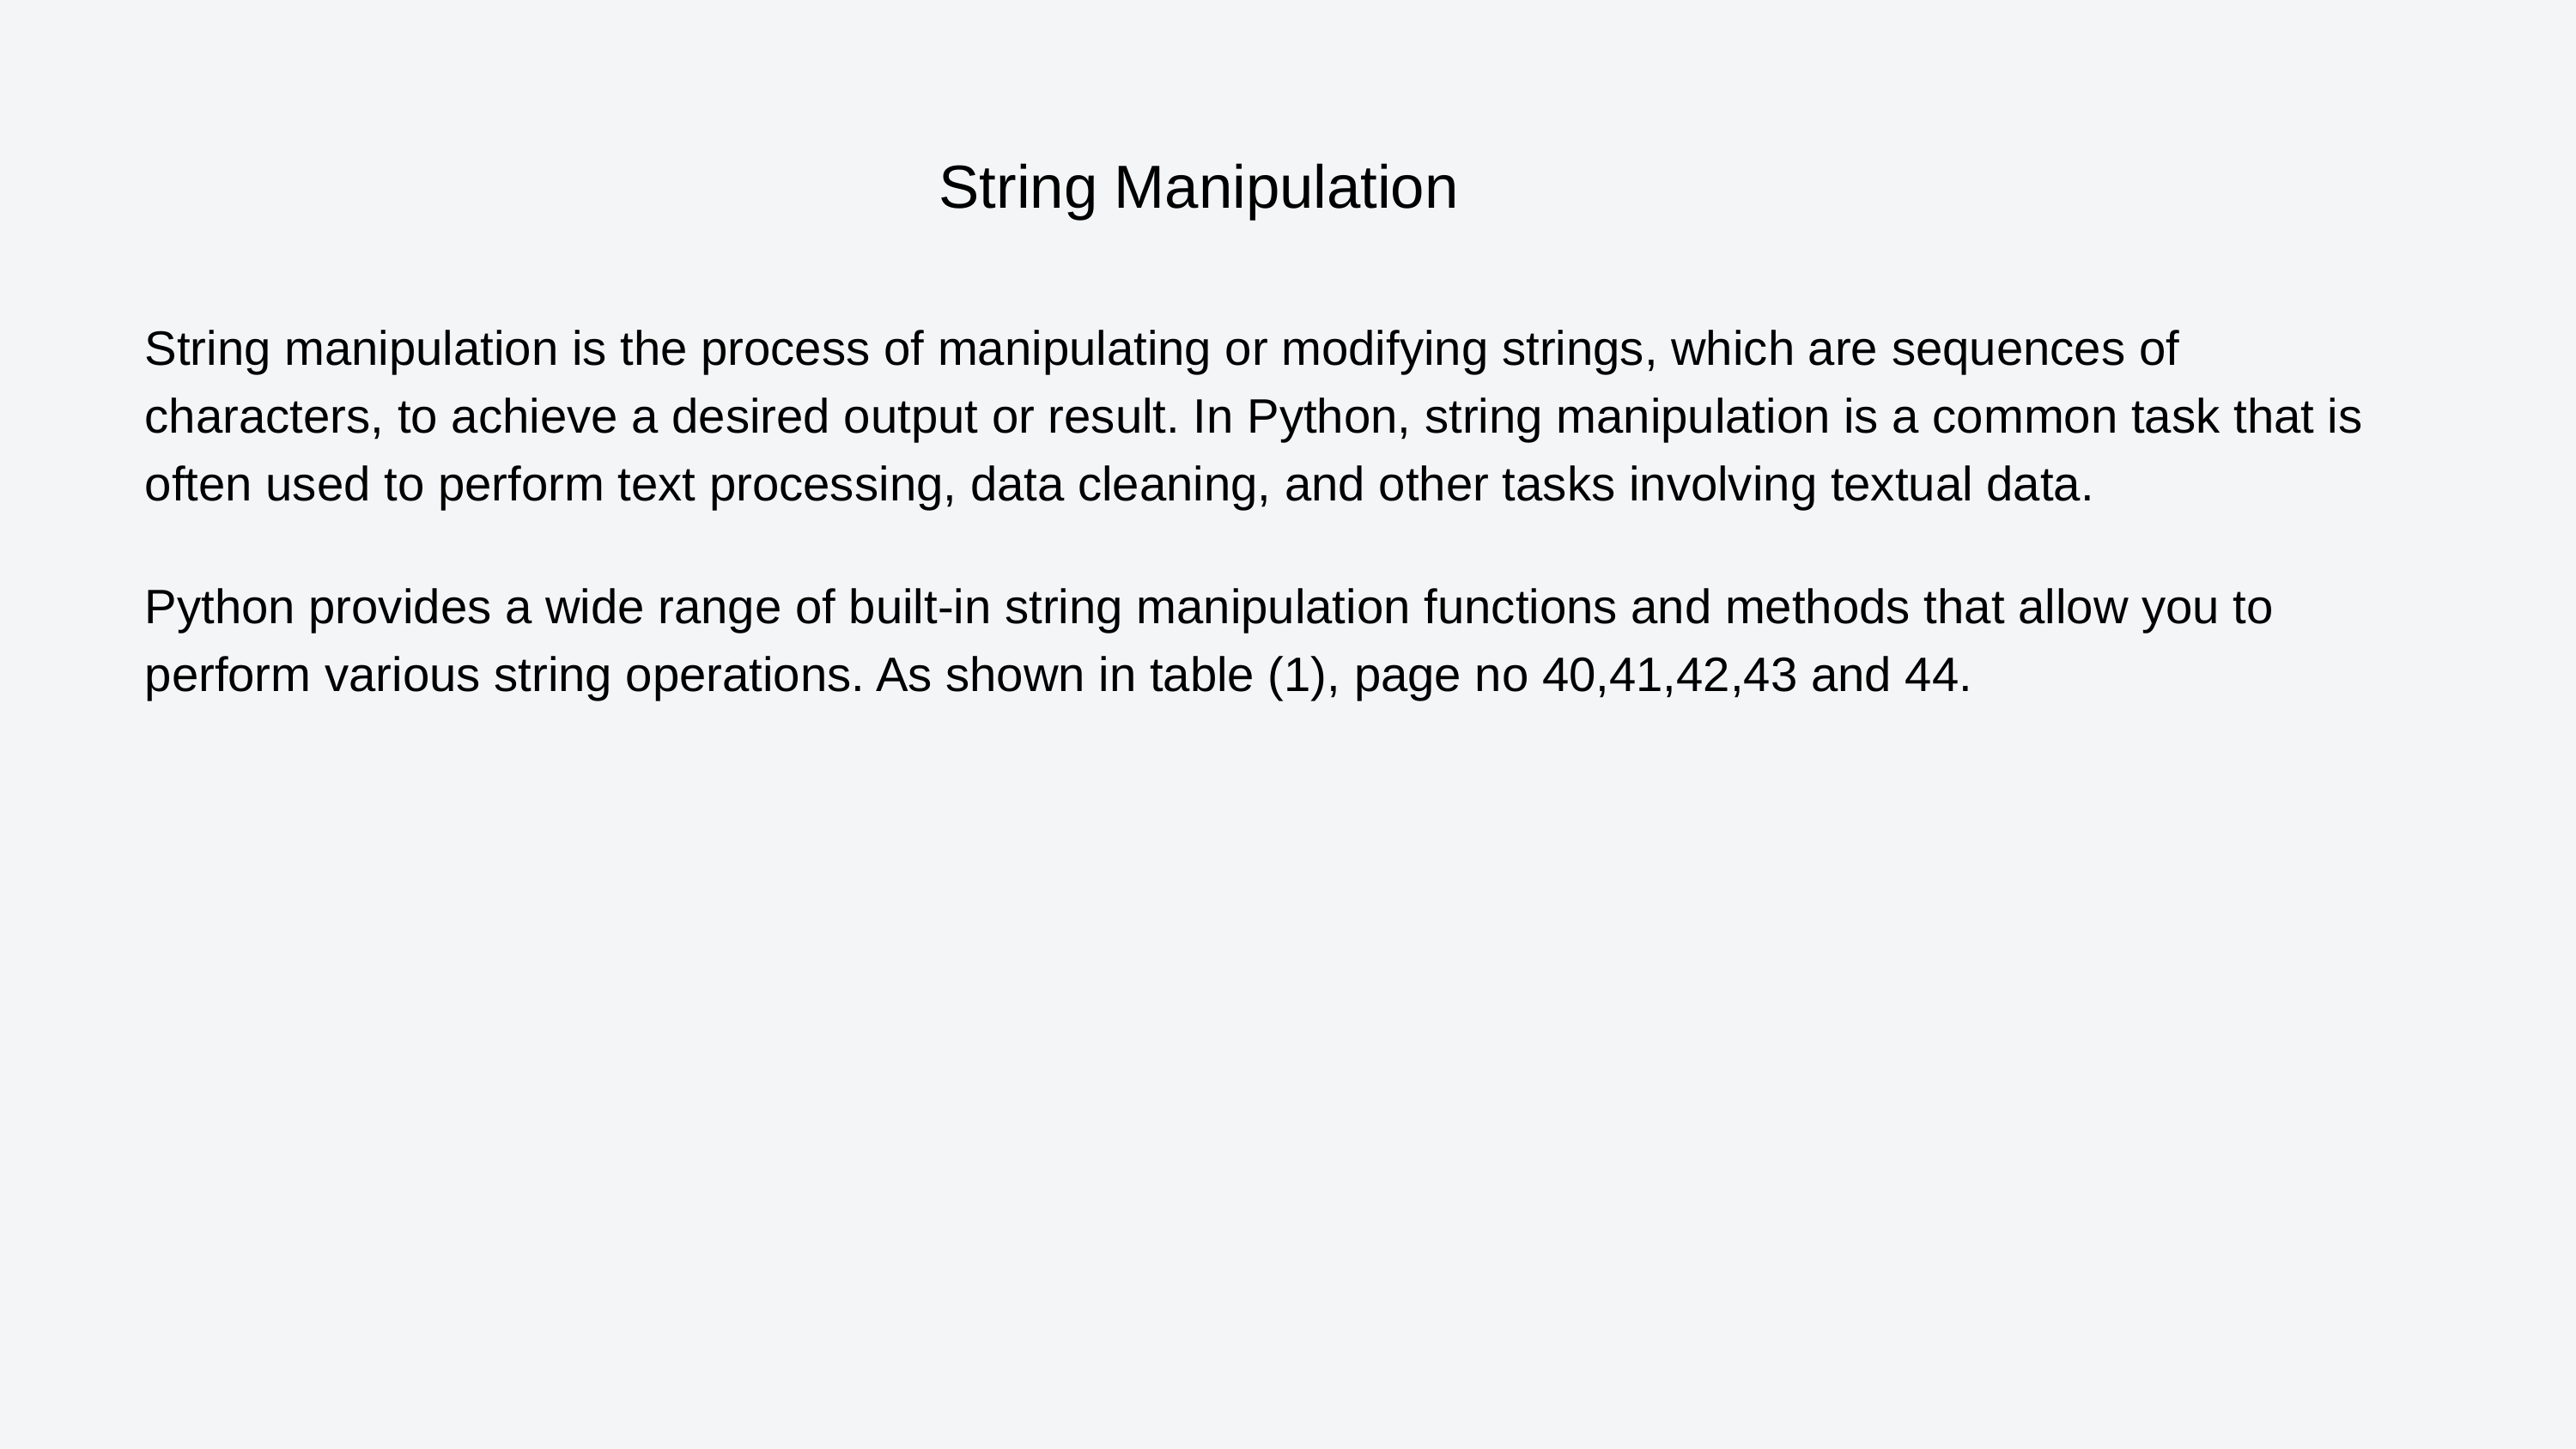

String Manipulation
String manipulation is the process of manipulating or modifying strings, which are sequences of characters, to achieve a desired output or result. In Python, string manipulation is a common task that is often used to perform text processing, data cleaning, and other tasks involving textual data.
Python provides a wide range of built-in string manipulation functions and methods that allow you to perform various string operations. As shown in table (1), page no 40,41,42,43 and 44.